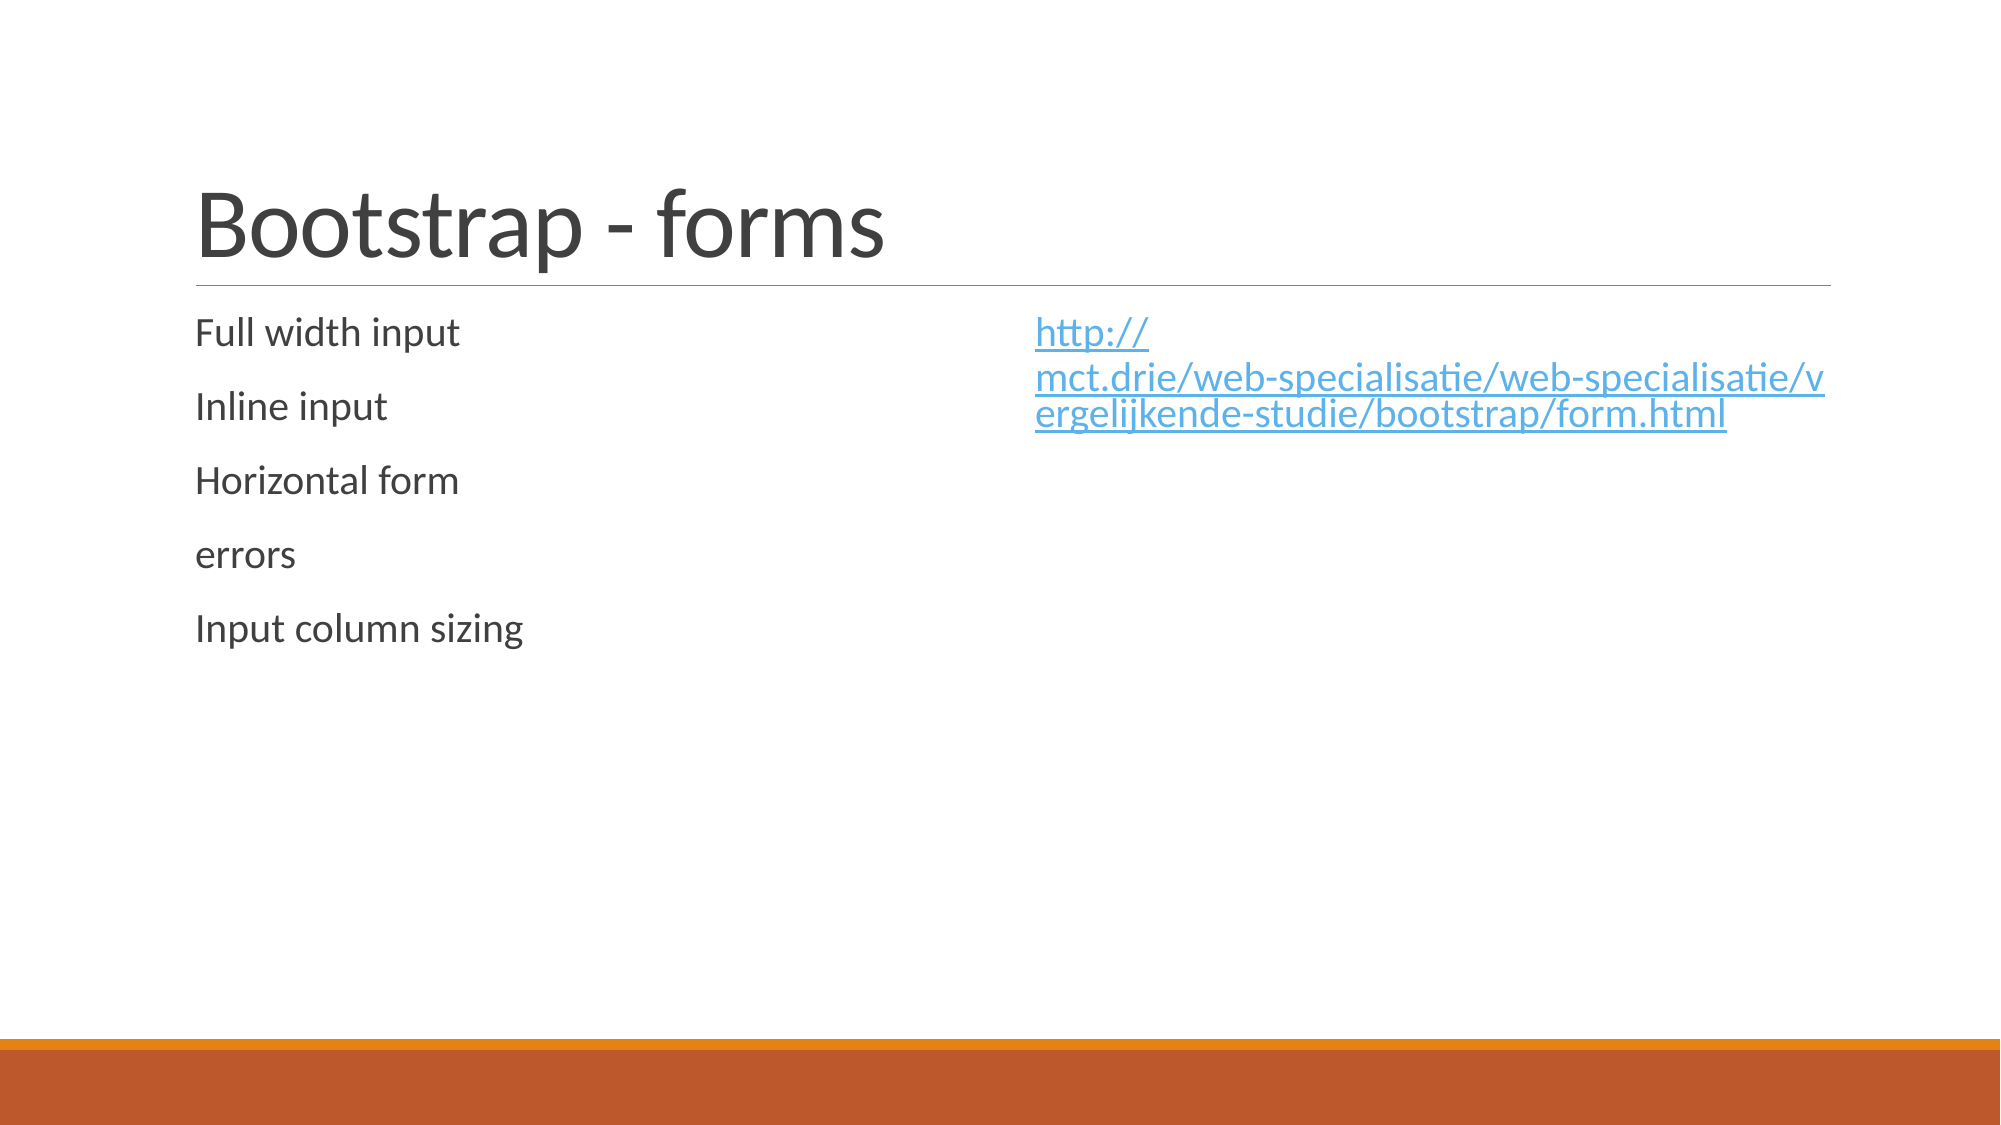

# Bootstrap - forms
Full width input
Inline input
Horizontal form
errors
Input column sizing

http://mct.drie/web-specialisatie/web-specialisatie/vergelijkende-studie/bootstrap/form.html